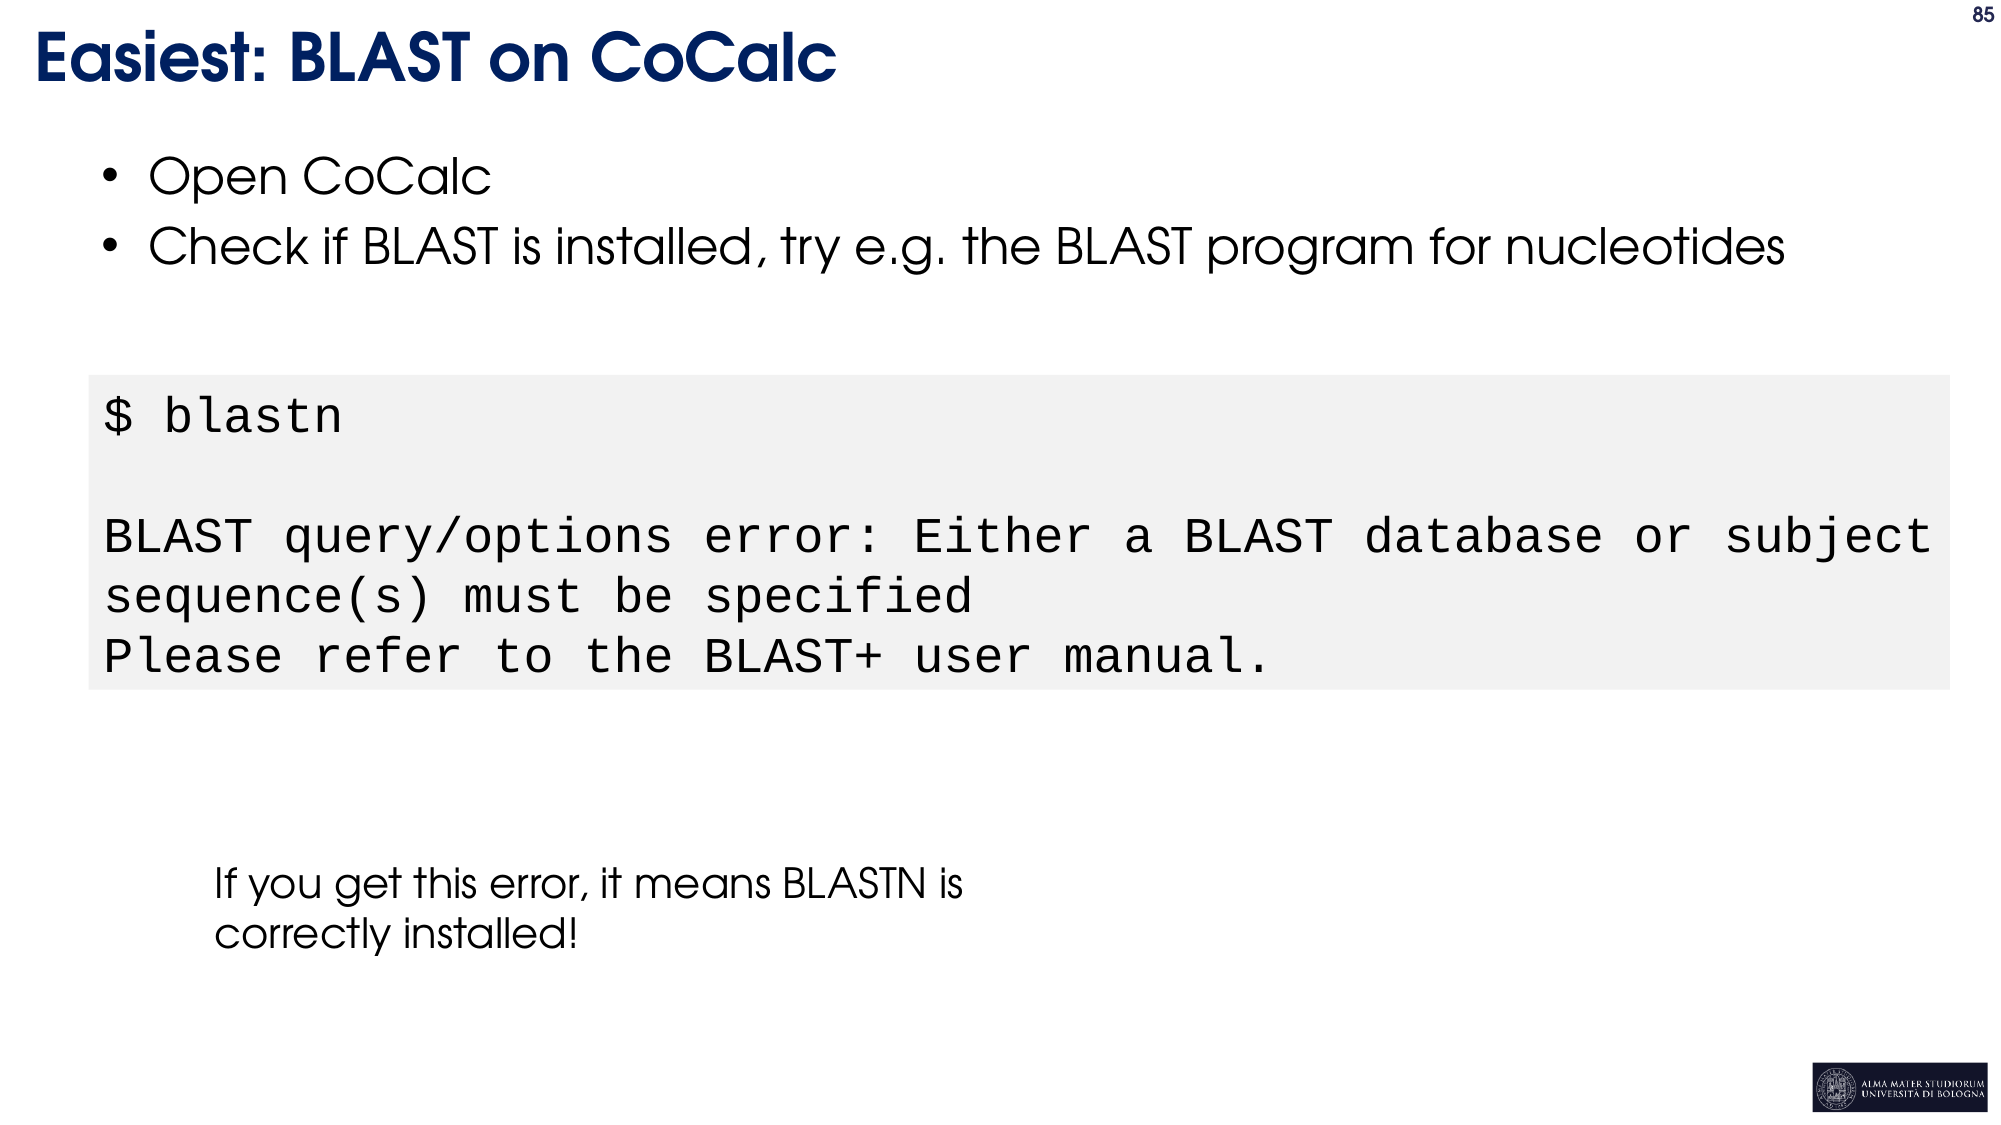

Easiest: BLAST on CoCalc
Open CoCalc
Check if BLAST is installed, try e.g. the BLAST program for nucleotides
$ blastn

BLAST query/options error: Either a BLAST database or subject sequence(s) must be specified
Please refer to the BLAST+ user manual.
If you get this error, it means BLASTN is correctly installed!